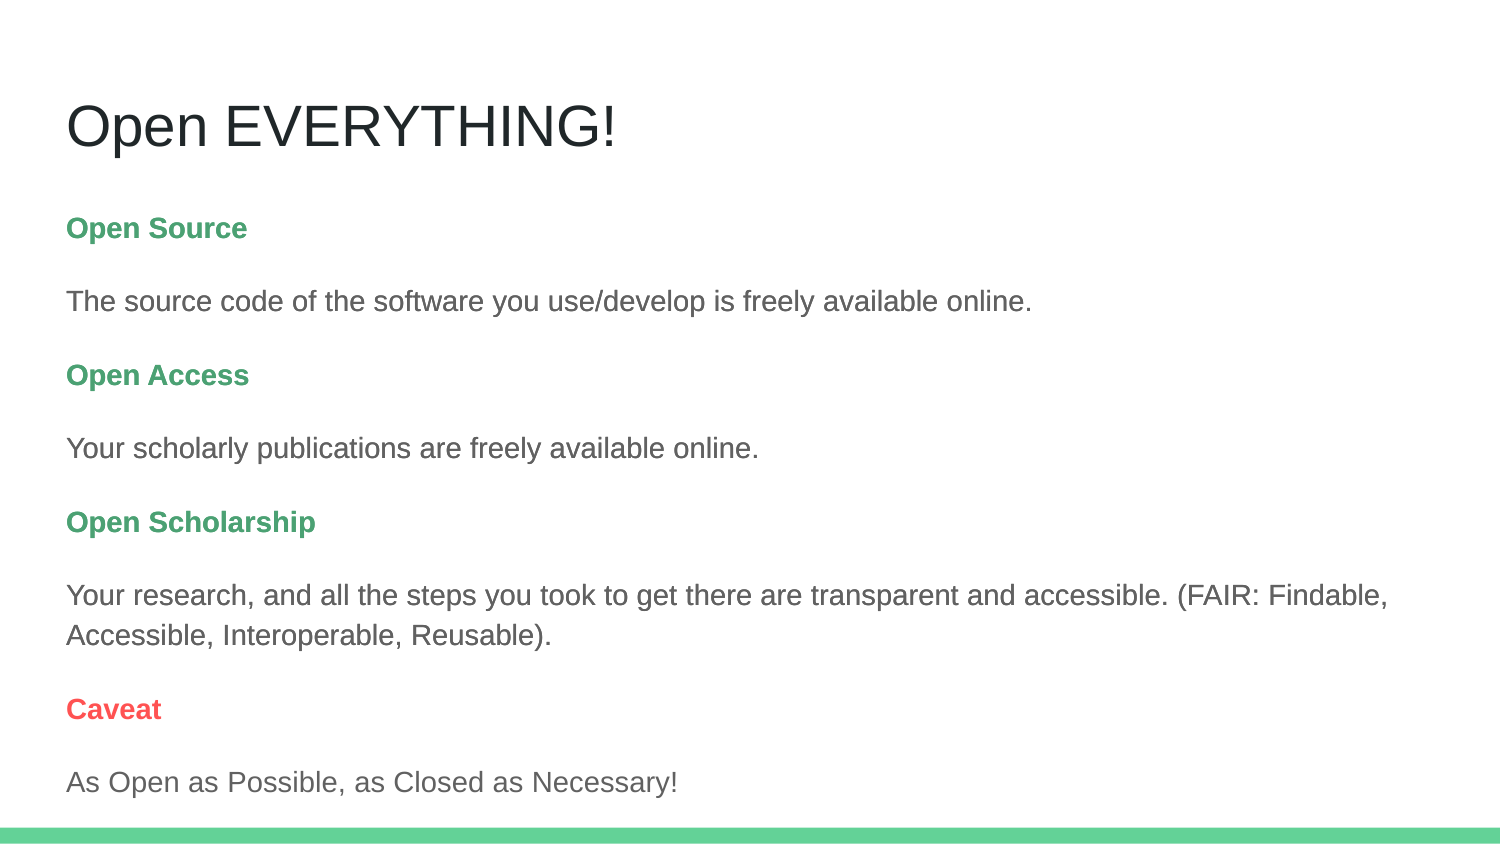

# Open EVERYTHING!
Open Source
The source code of the software you use/develop is freely available online.
Open Access
Your scholarly publications are freely available online.
Open Scholarship
Your research, and all the steps you took to get there are transparent and accessible. (FAIR: Findable, Accessible, Interoperable, Reusable).
Open Source
The source code of the software you use/develop is freely available online.
Open Access
Your scholarly publications are freely available online.
Open Scholarship
Your research, and all the steps you took to get there are transparent and accessible. (FAIR: Findable, Accessible, Interoperable, Reusable).
Caveat
As Open as Possible, as Closed as Necessary!